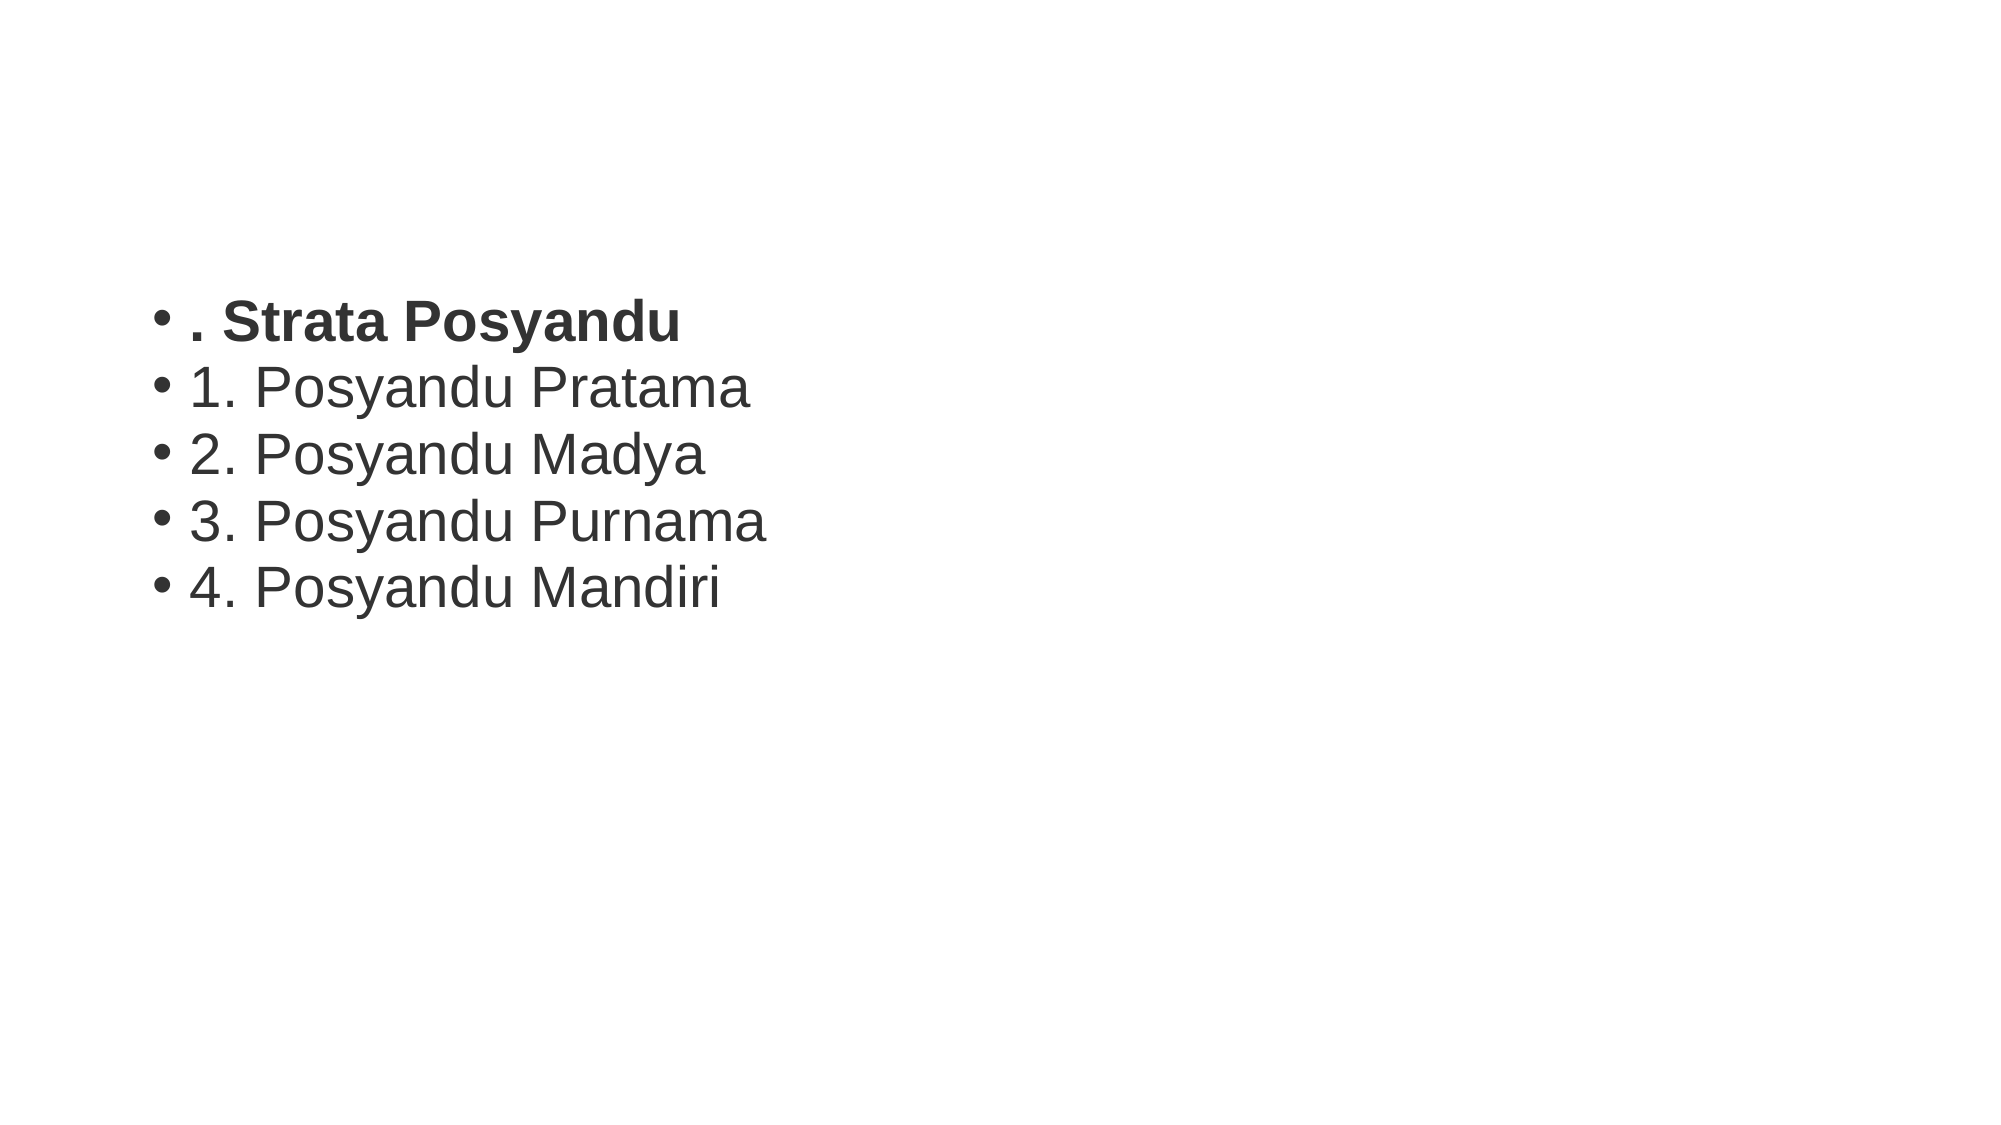

#
. Strata Posyandu
1. Posyandu Pratama
2. Posyandu Madya
3. Posyandu Purnama
4. Posyandu Mandiri